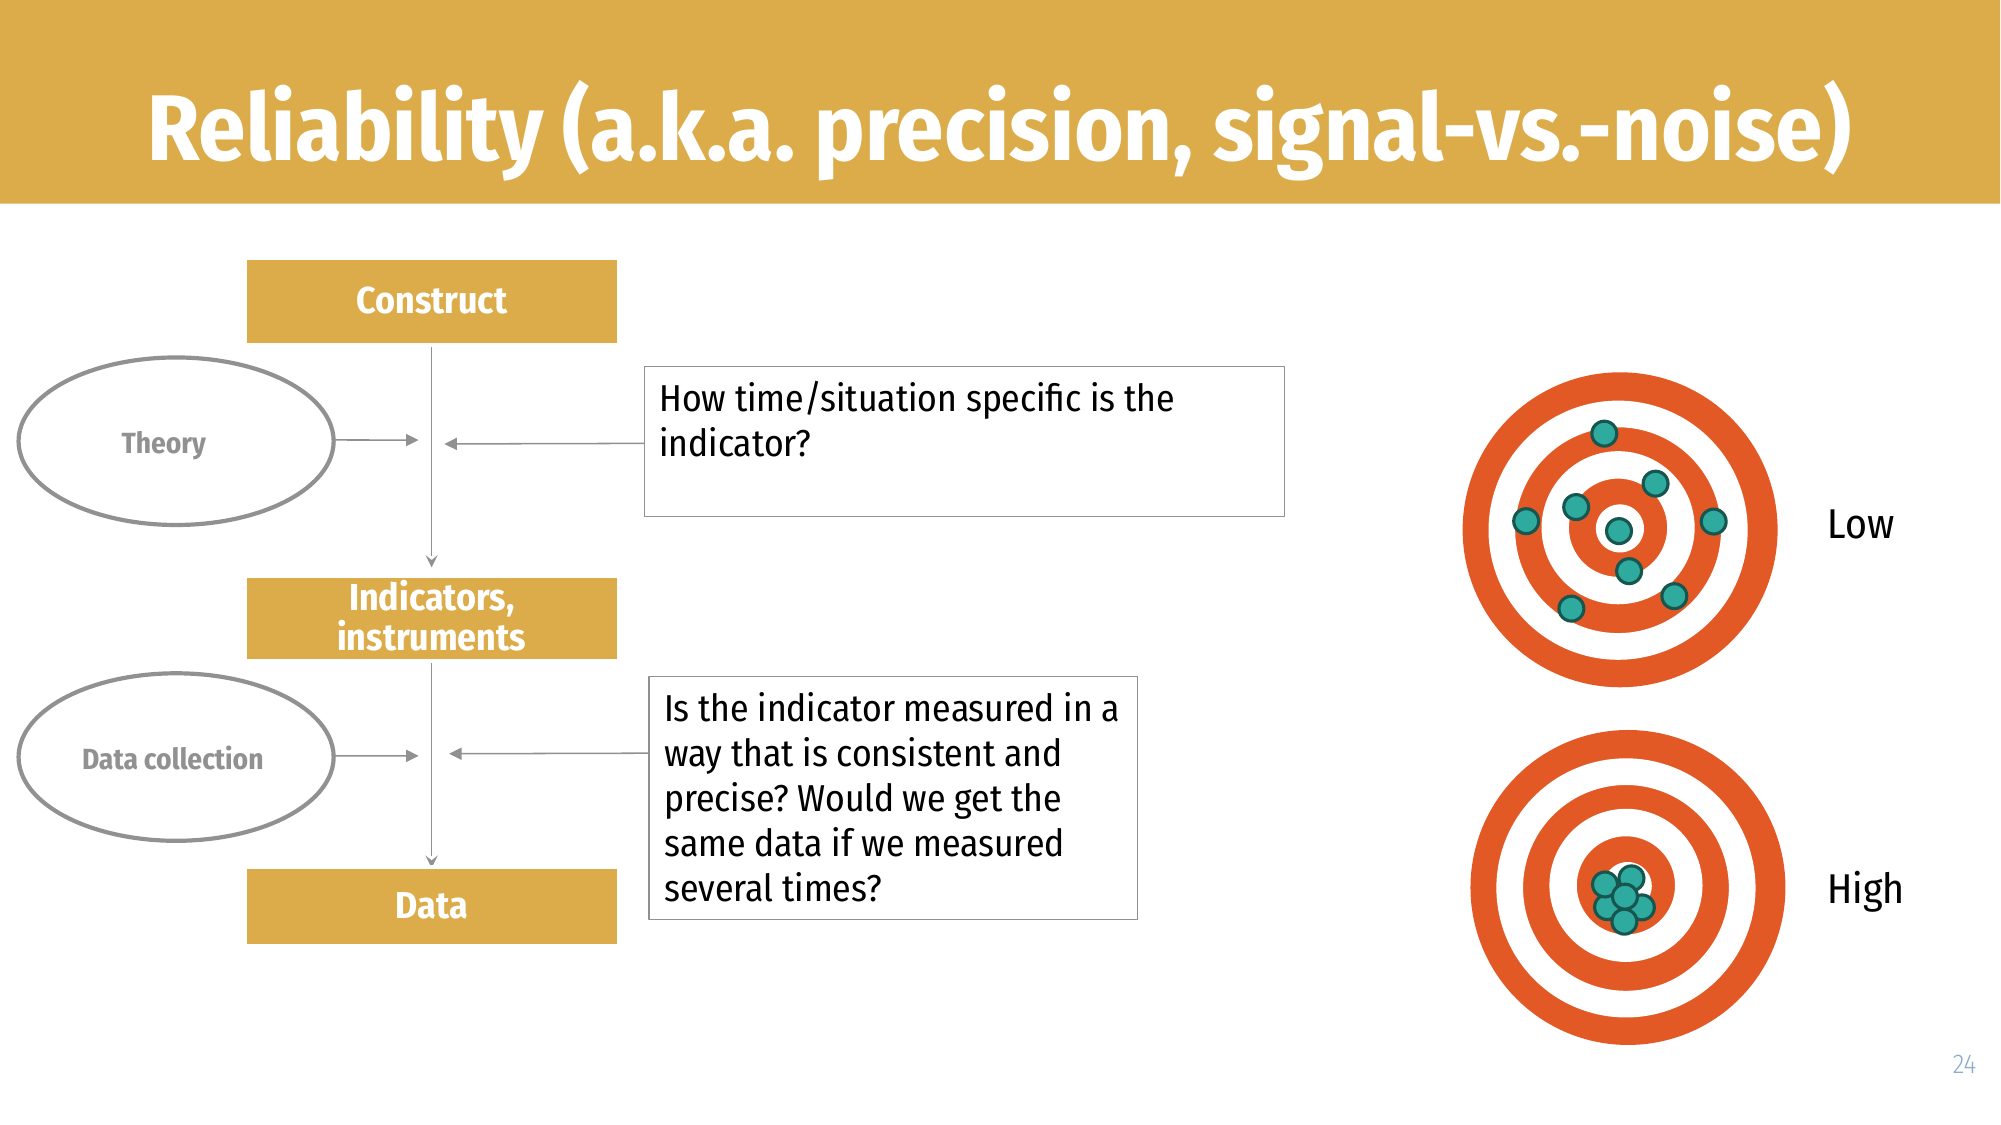

# Reliability (a.k.a. precision, signal-vs.-noise)
Construct

       Theory

How time/situation specific is the indicator?

Low
Indicators, instruments

       Data collection

Is the indicator measured in a way that is consistent and precise? Would we get the same data if we measured several times?

High

Data
24